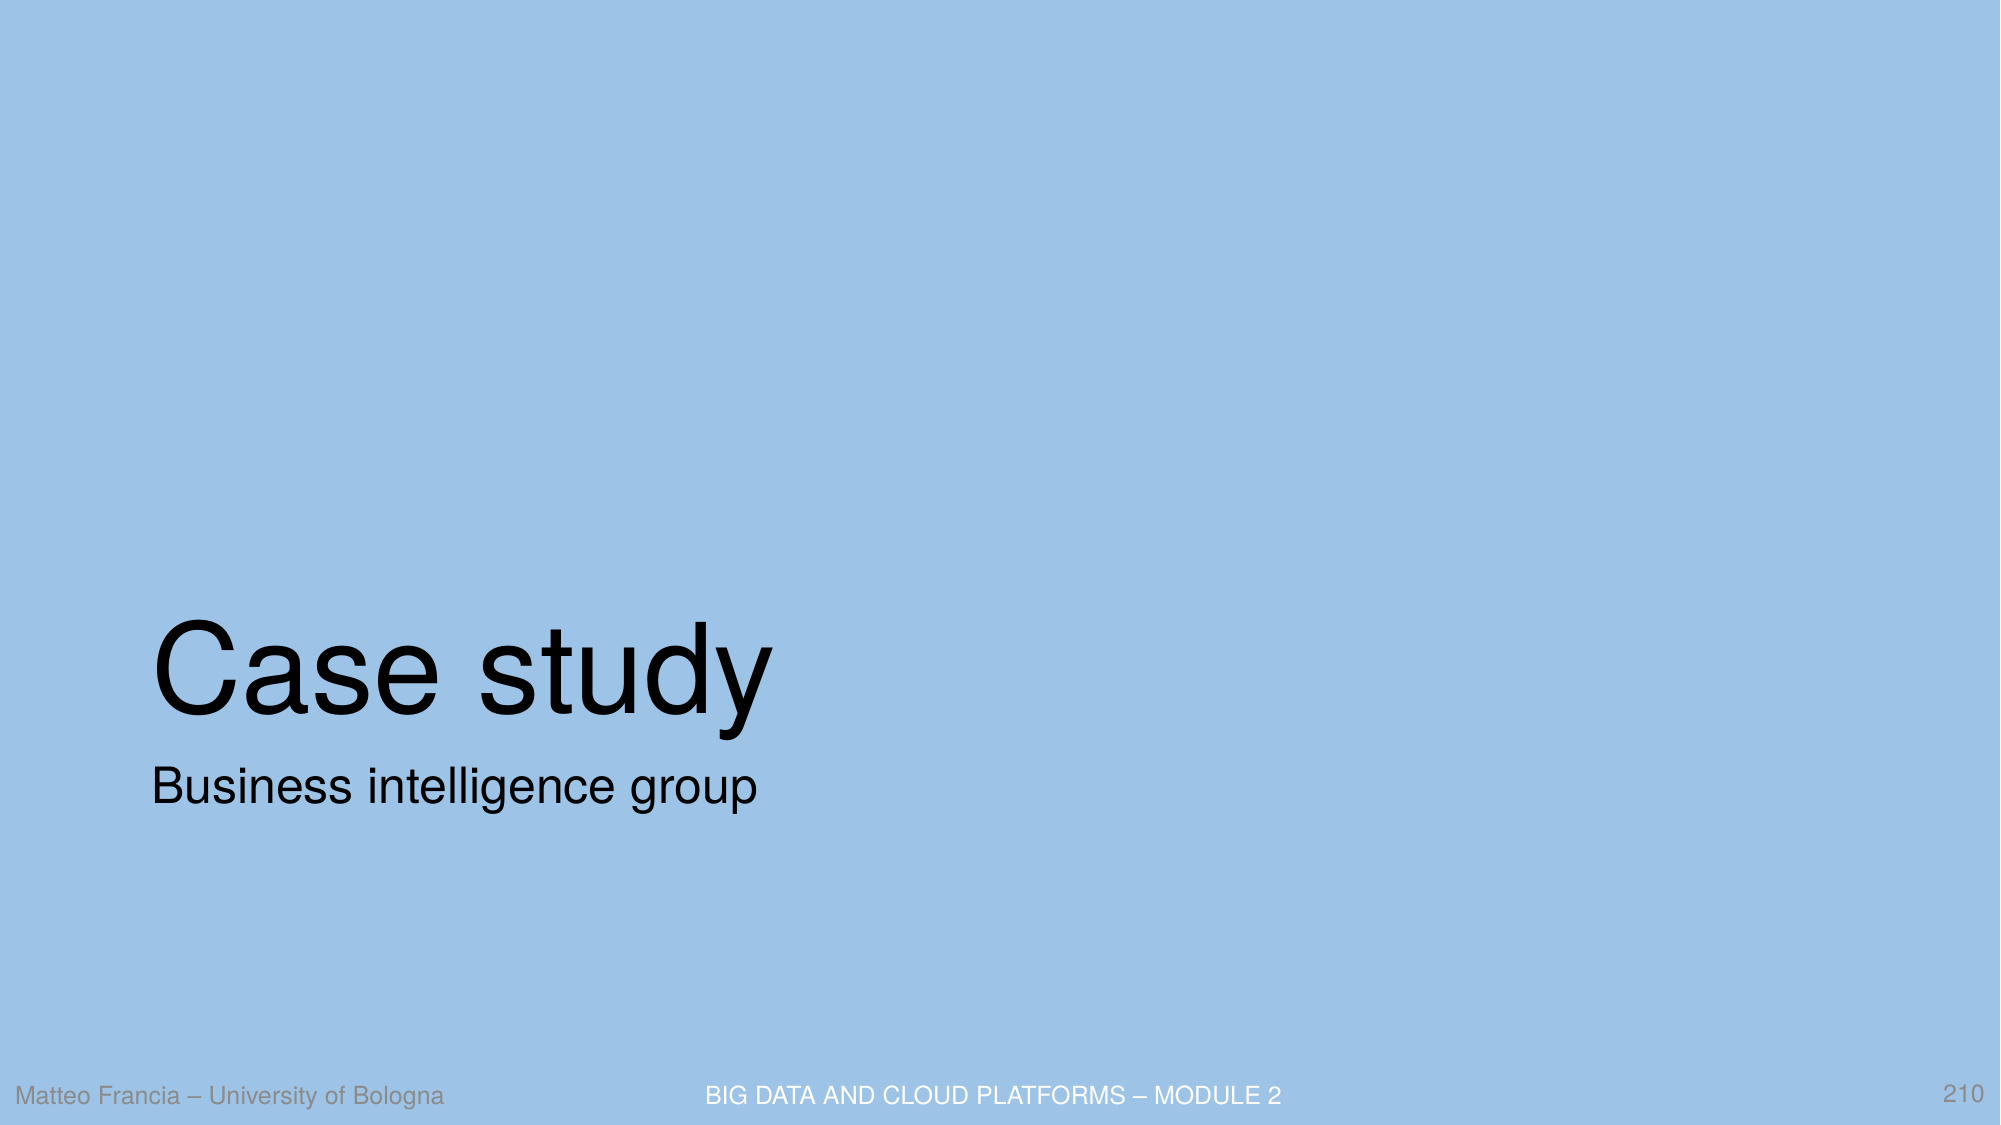

# Case study
Business intelligence group
210
Matteo Francia – University of Bologna